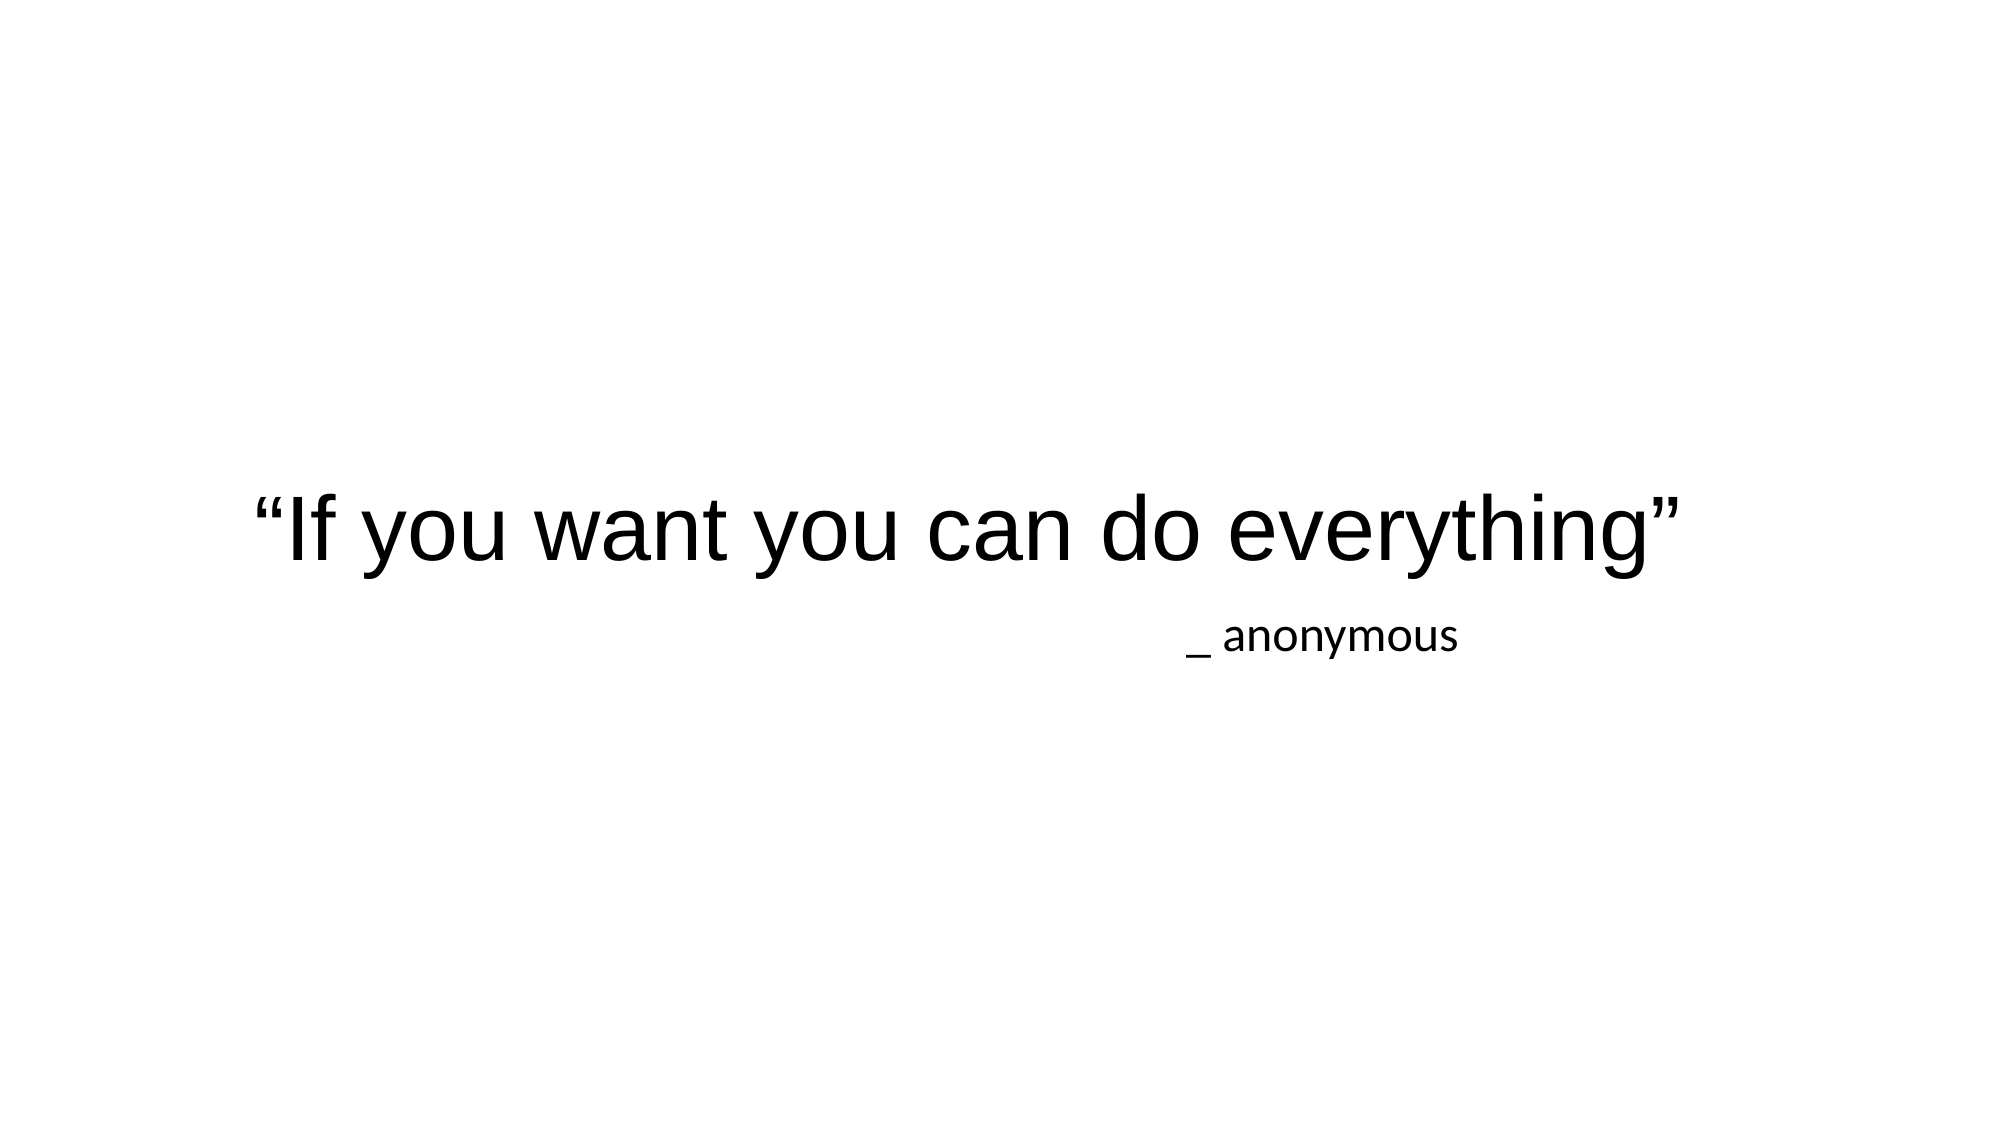

#

    “If you want you can do everything”
                                                                              _ anonymous